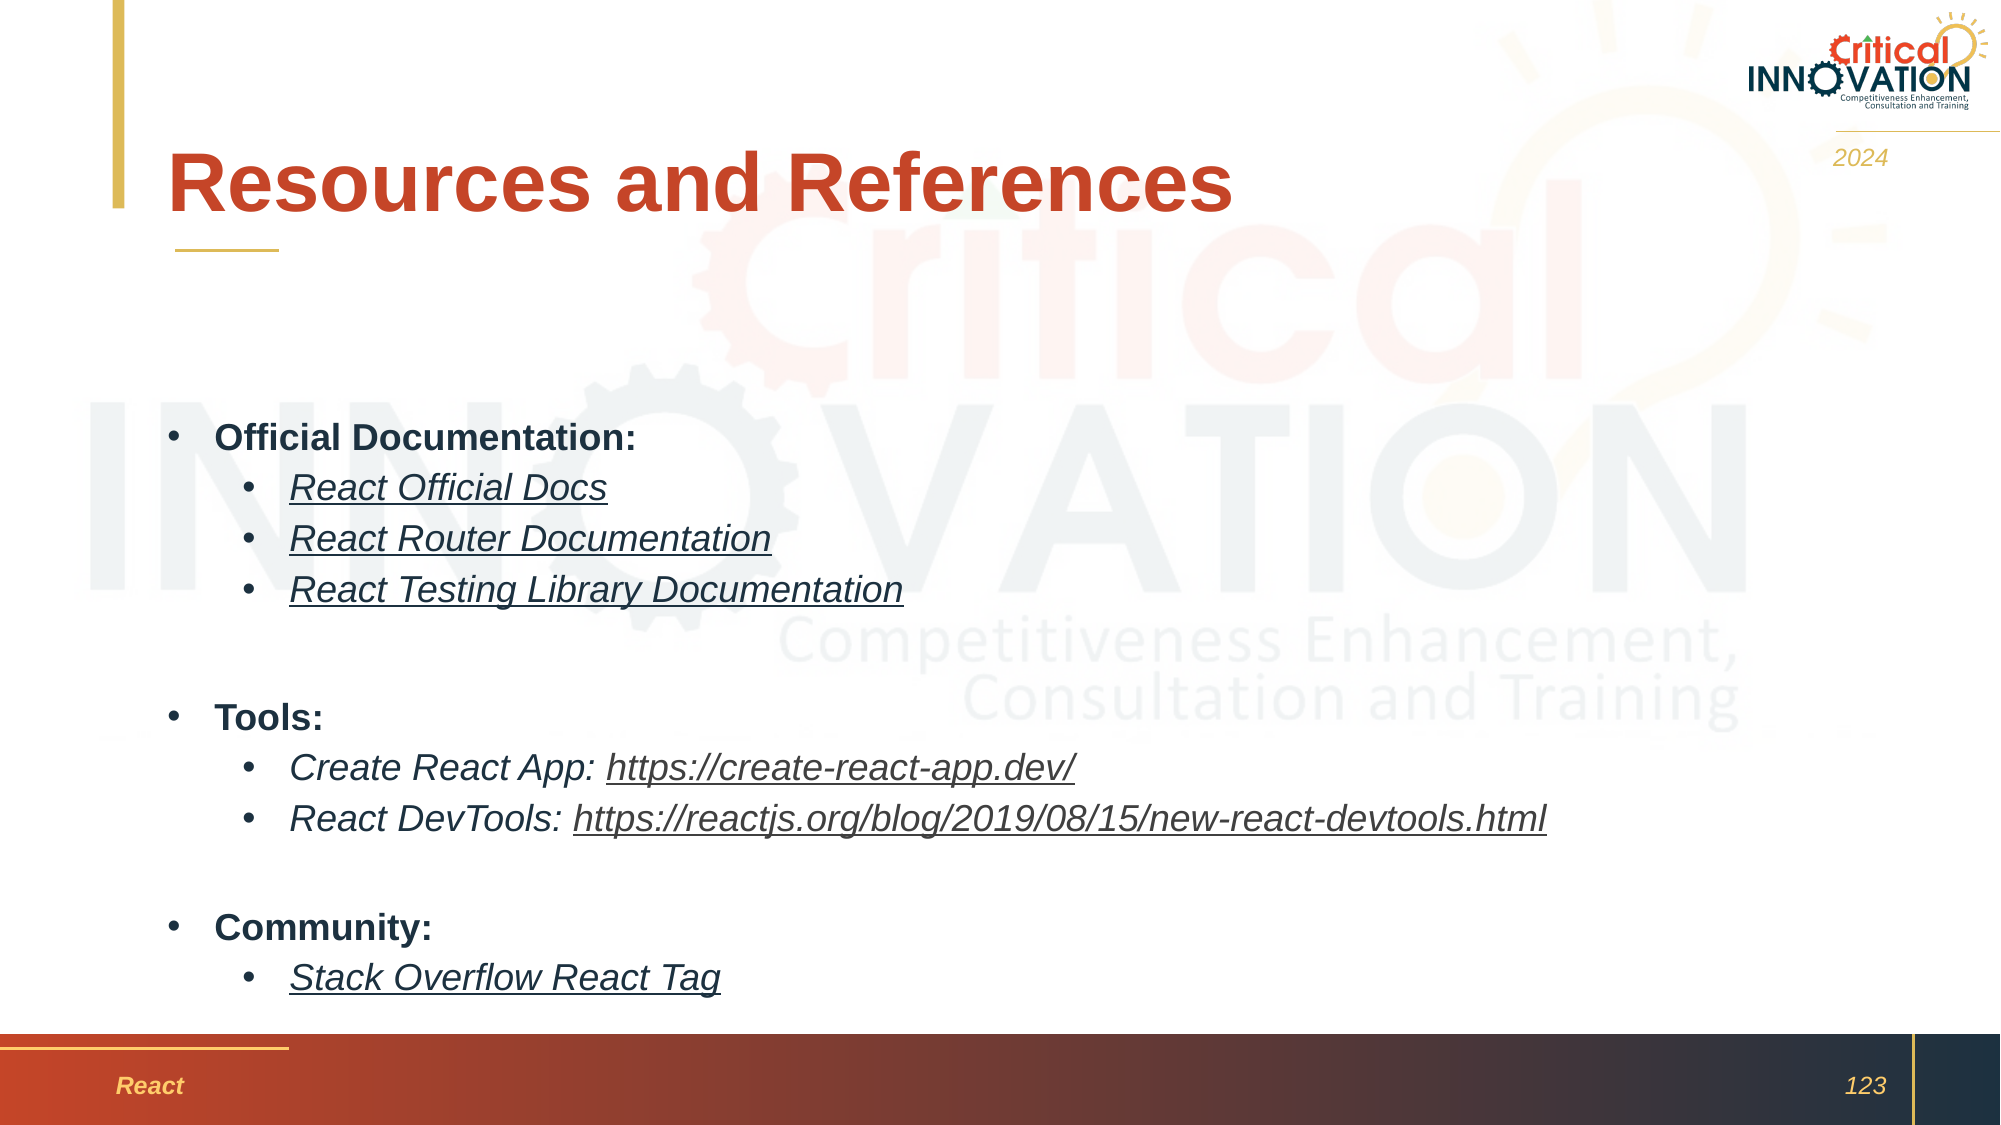

# Resources and References
2024

Official Documentation:
React Official Docs
React Router Documentation
React Testing Library Documentation

Tools:
Create React App: https://create-react-app.dev/
React DevTools: https://reactjs.org/blog/2019/08/15/new-react-devtools.html

Community:
Stack Overflow React Tag
React
123